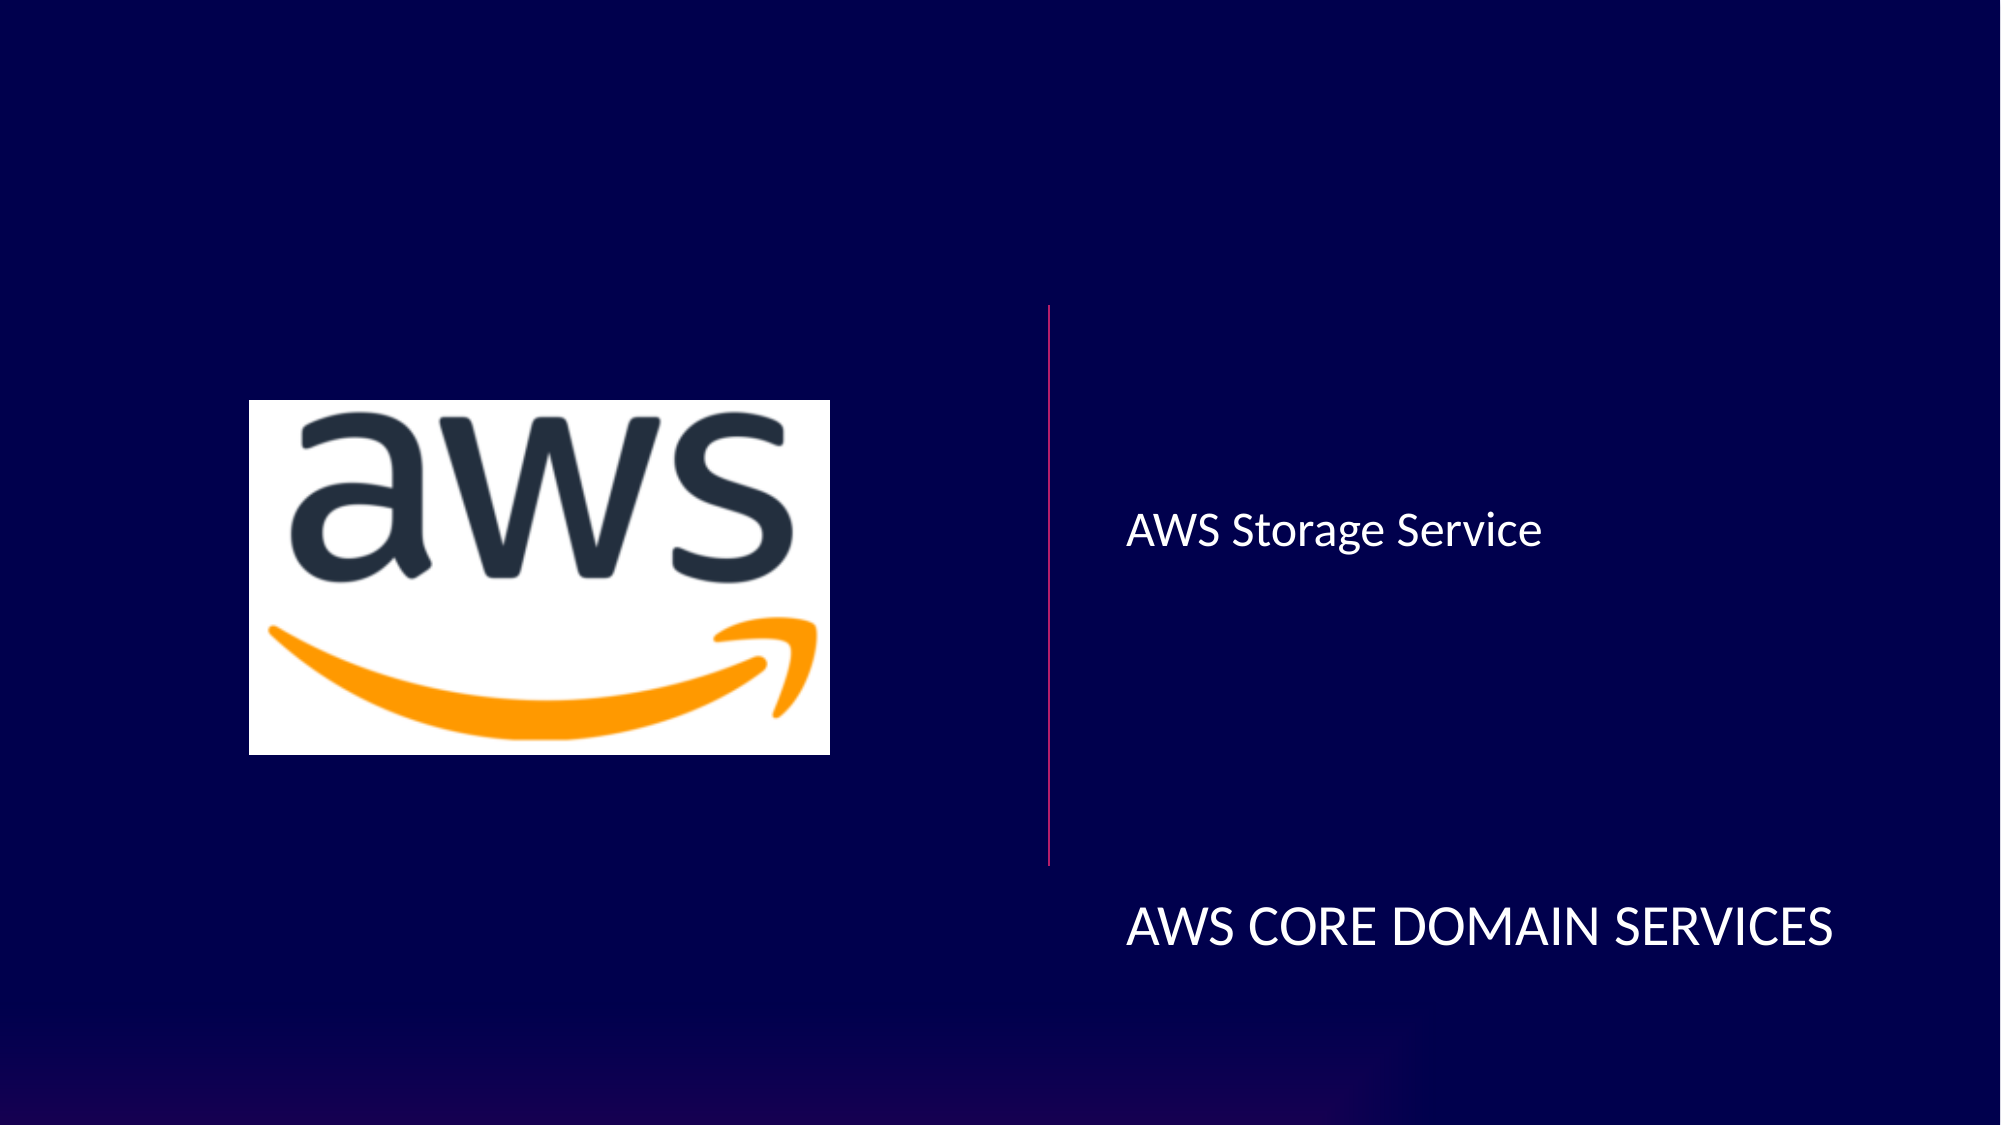

AWS Storage Service
# AWS Core Domain Services